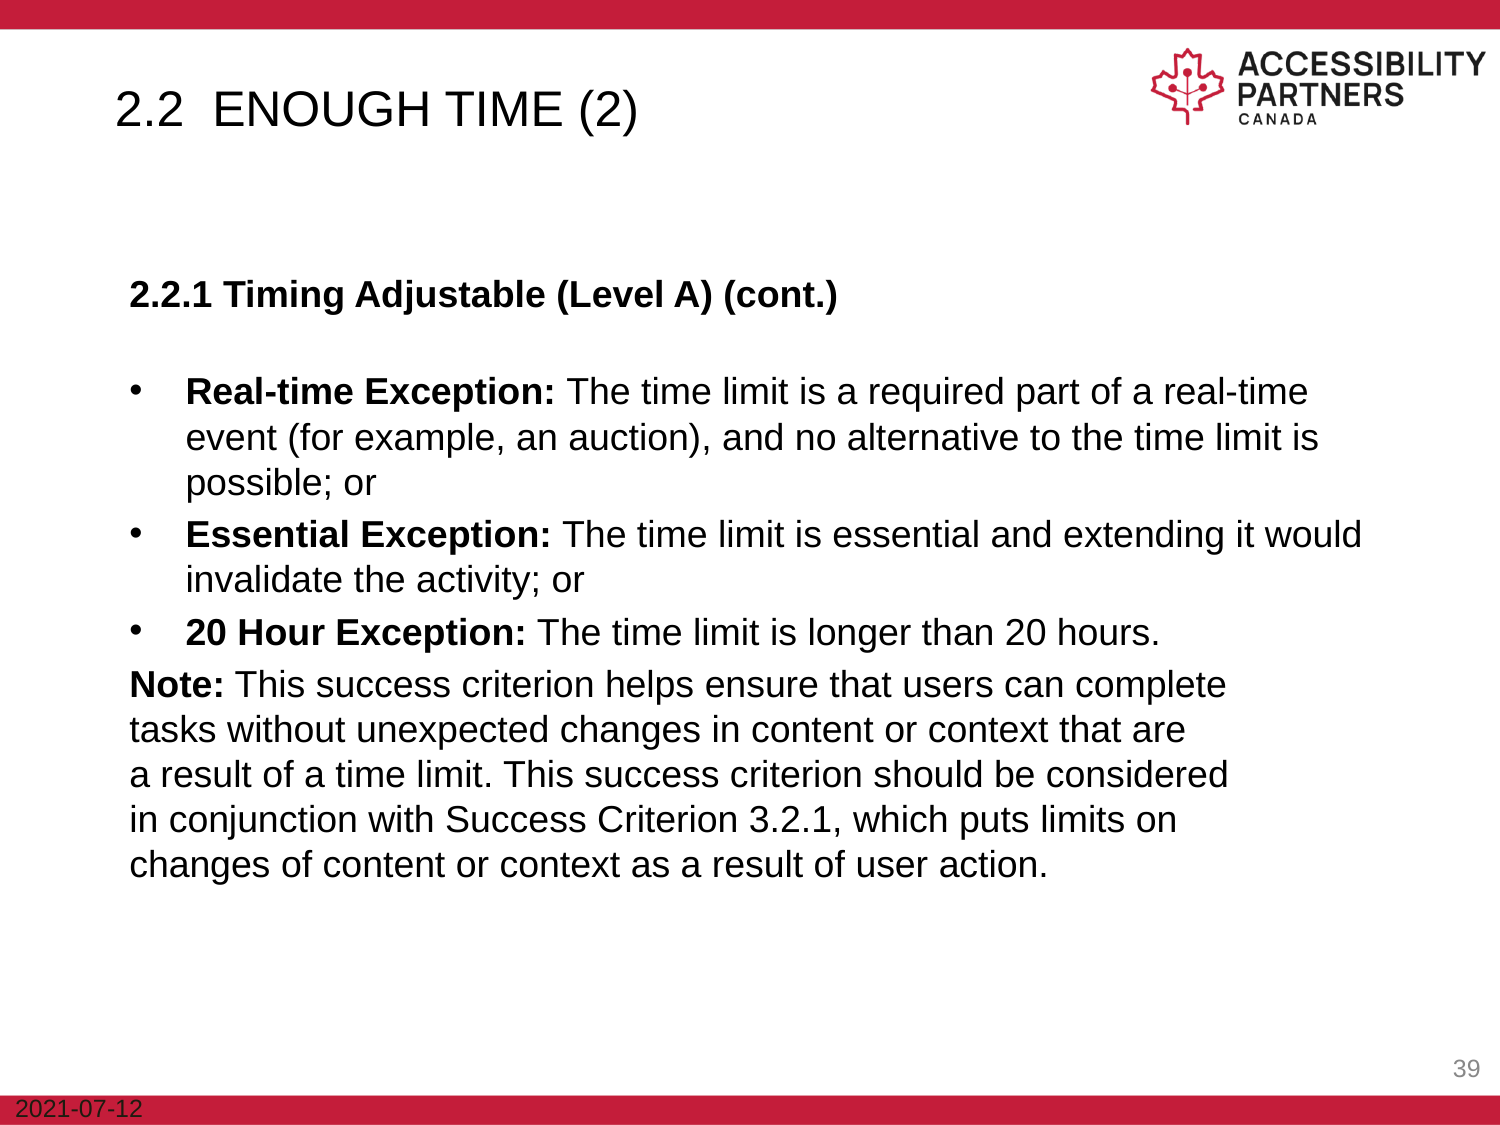

2.2  ENOUGH TIME (2)
2.2.1 Timing Adjustable (Level A) (cont.)
Real-time Exception: The time limit is a required part of a real-time event (for example, an auction), and no alternative to the time limit is possible; or
Essential Exception: The time limit is essential and extending it would invalidate the activity; or
20 Hour Exception: The time limit is longer than 20 hours.
Note: This success criterion helps ensure that users can complete
tasks without unexpected changes in content or context that are
a result of a time limit. This success criterion should be considered
in conjunction with Success Criterion 3.2.1, which puts limits on
changes of content or context as a result of user action.

39
2021-07-12